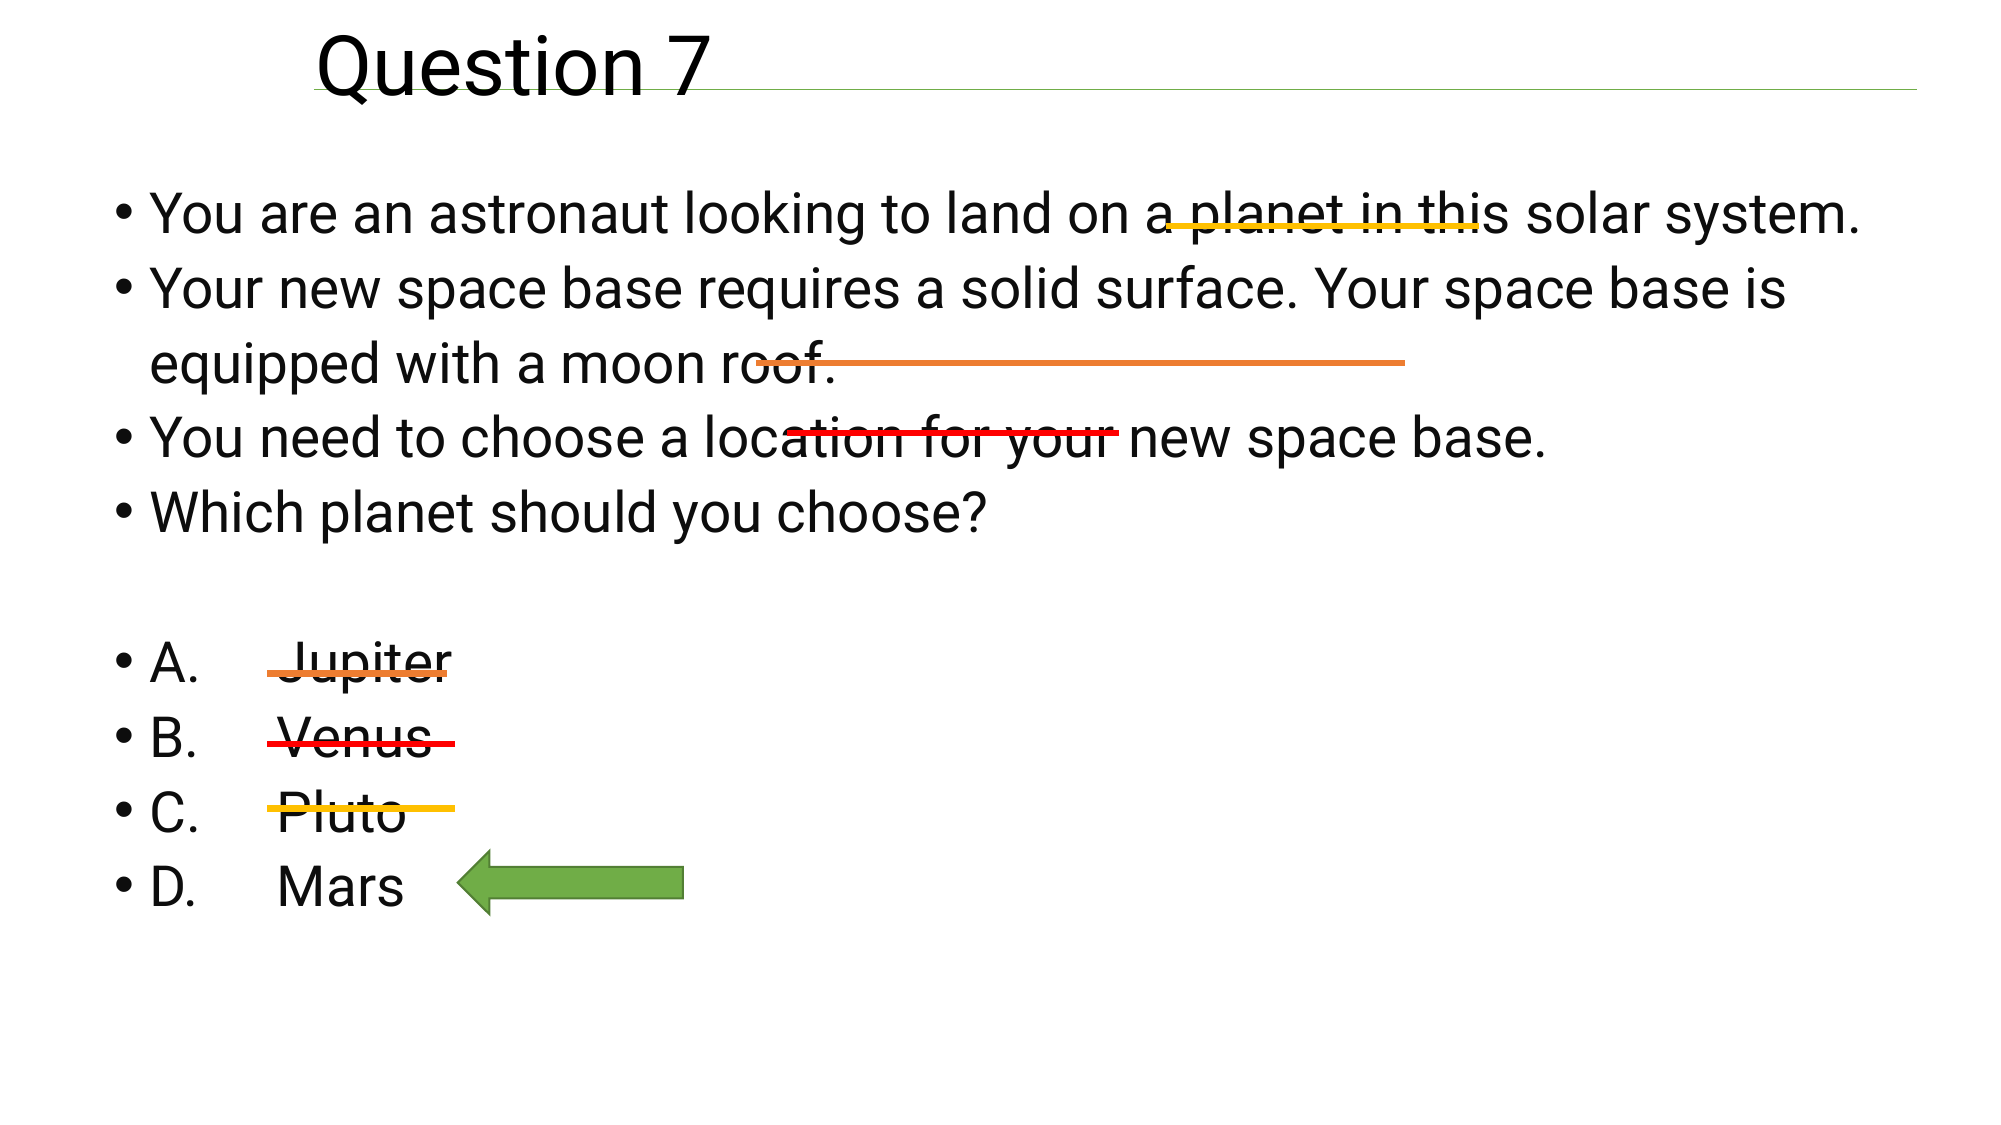

# Question 7
You are an astronaut looking to land on a planet in this solar system.
Your new space base requires a solid surface. Your space base is equipped with a moon roof.
You need to choose a location for your new space base.
Which planet should you choose?

A. 	Jupiter
B. 	Venus
C. 	Pluto
D. 	Mars